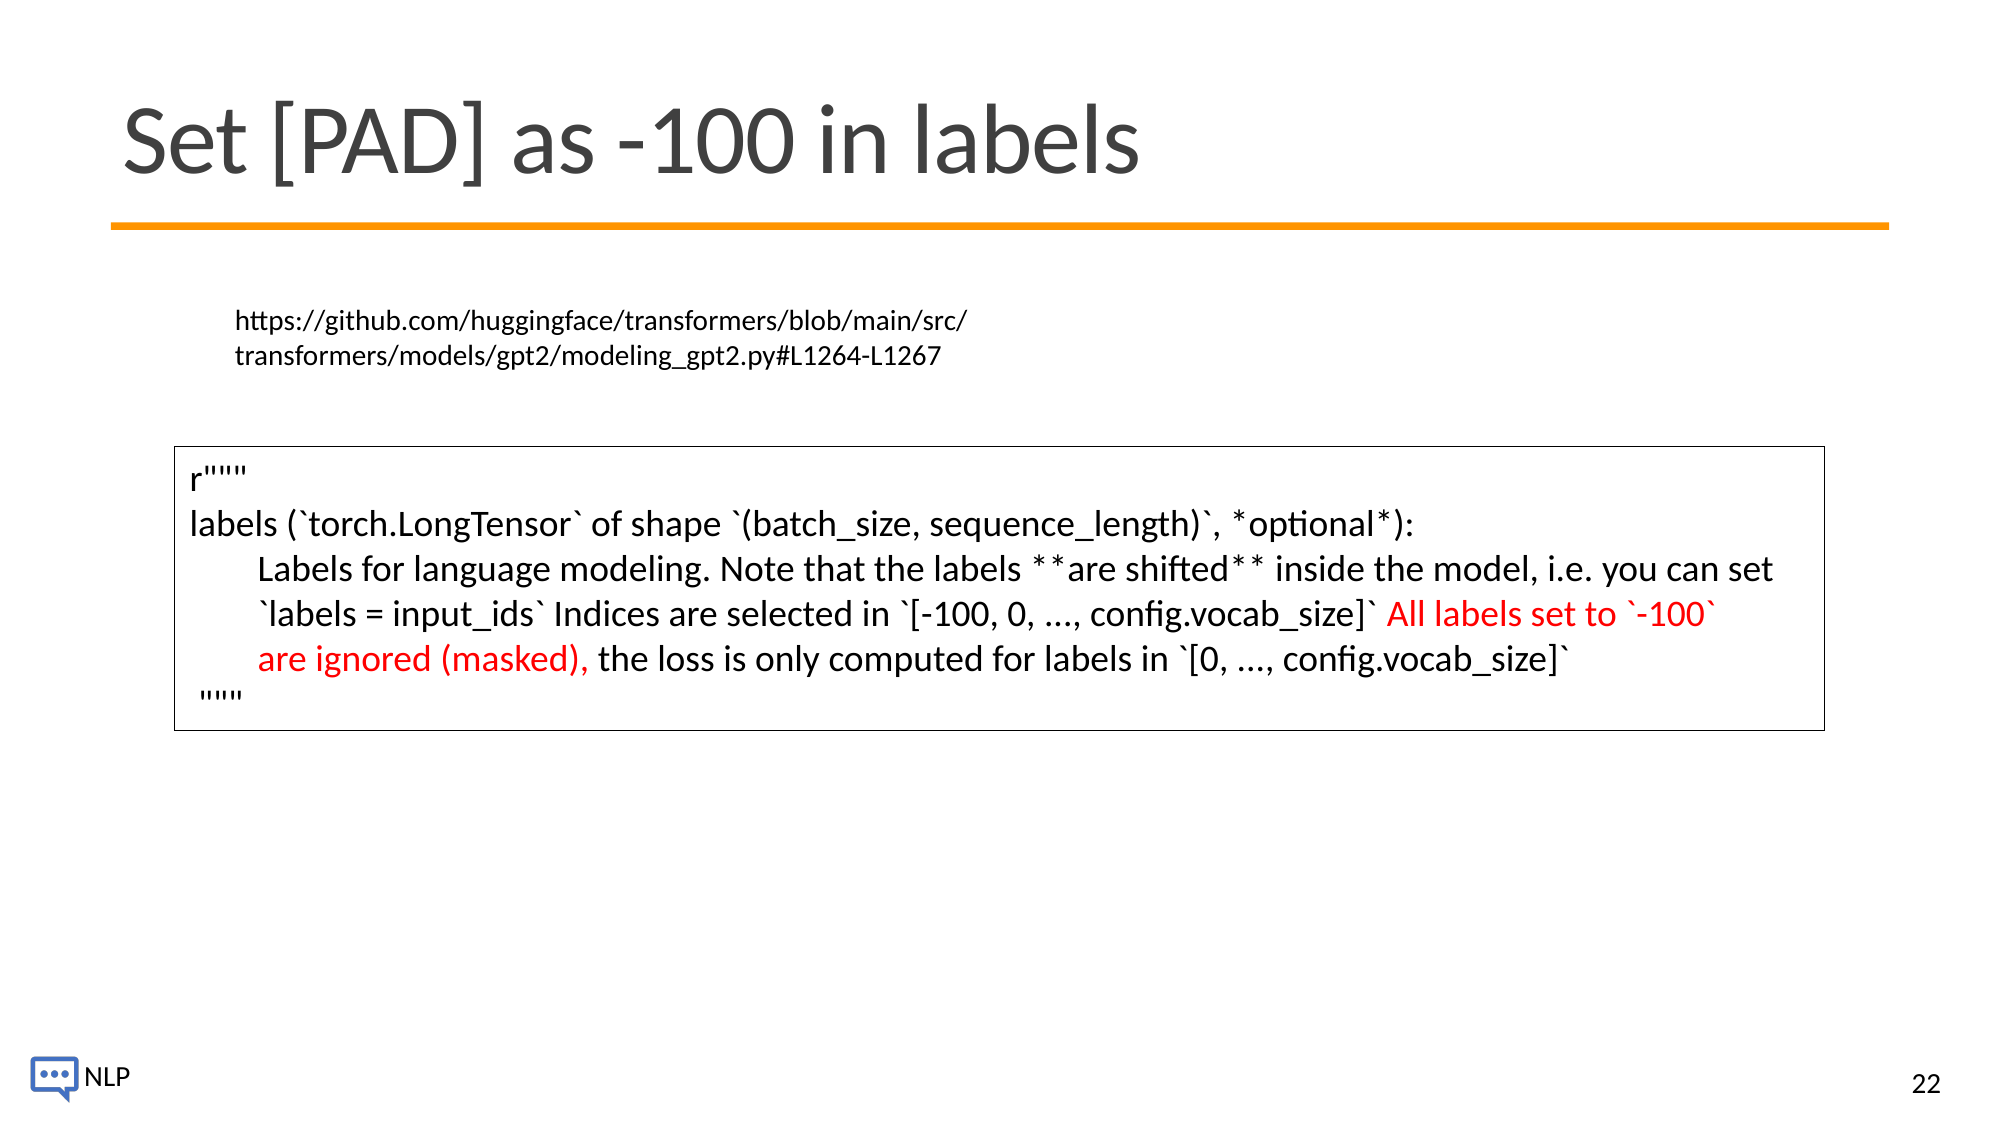

# Set [PAD] as -100 in labels
https://github.com/huggingface/transformers/blob/main/src/transformers/models/gpt2/modeling_gpt2.py#L1264-L1267
r"""
labels (`torch.LongTensor` of shape `(batch_size, sequence_length)`, *optional*):
        Labels for language modeling. Note that the labels **are shifted** inside the model, i.e. you can set
        `labels = input_ids` Indices are selected in `[-100, 0, ..., config.vocab_size]` All labels set to `-100`
        are ignored (masked), the loss is only computed for labels in `[0, ..., config.vocab_size]`
 """
22